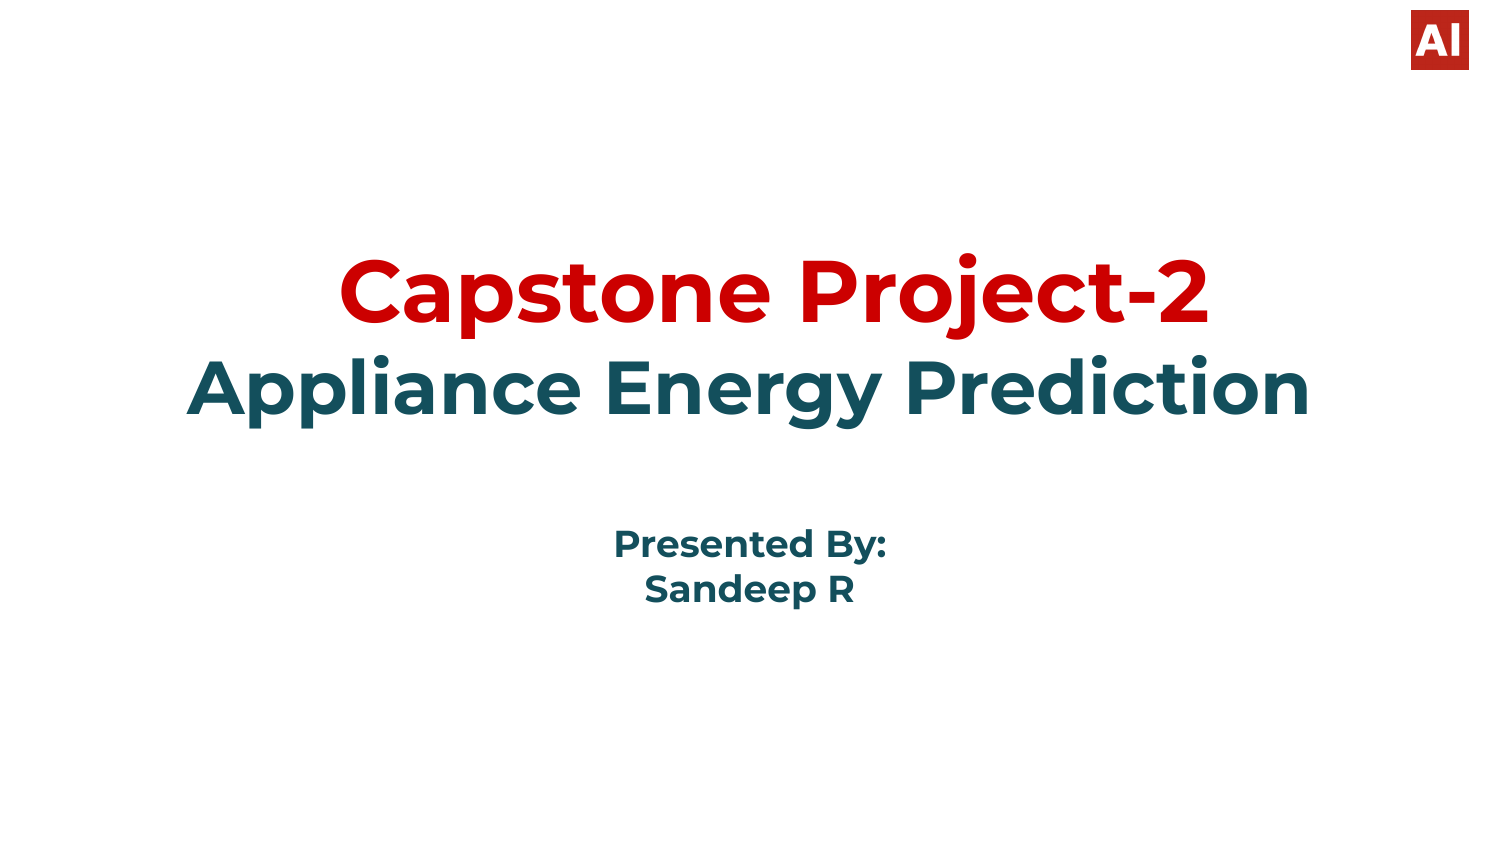

# Capstone Project-2
Appliance Energy Prediction
Presented By:
Sandeep R